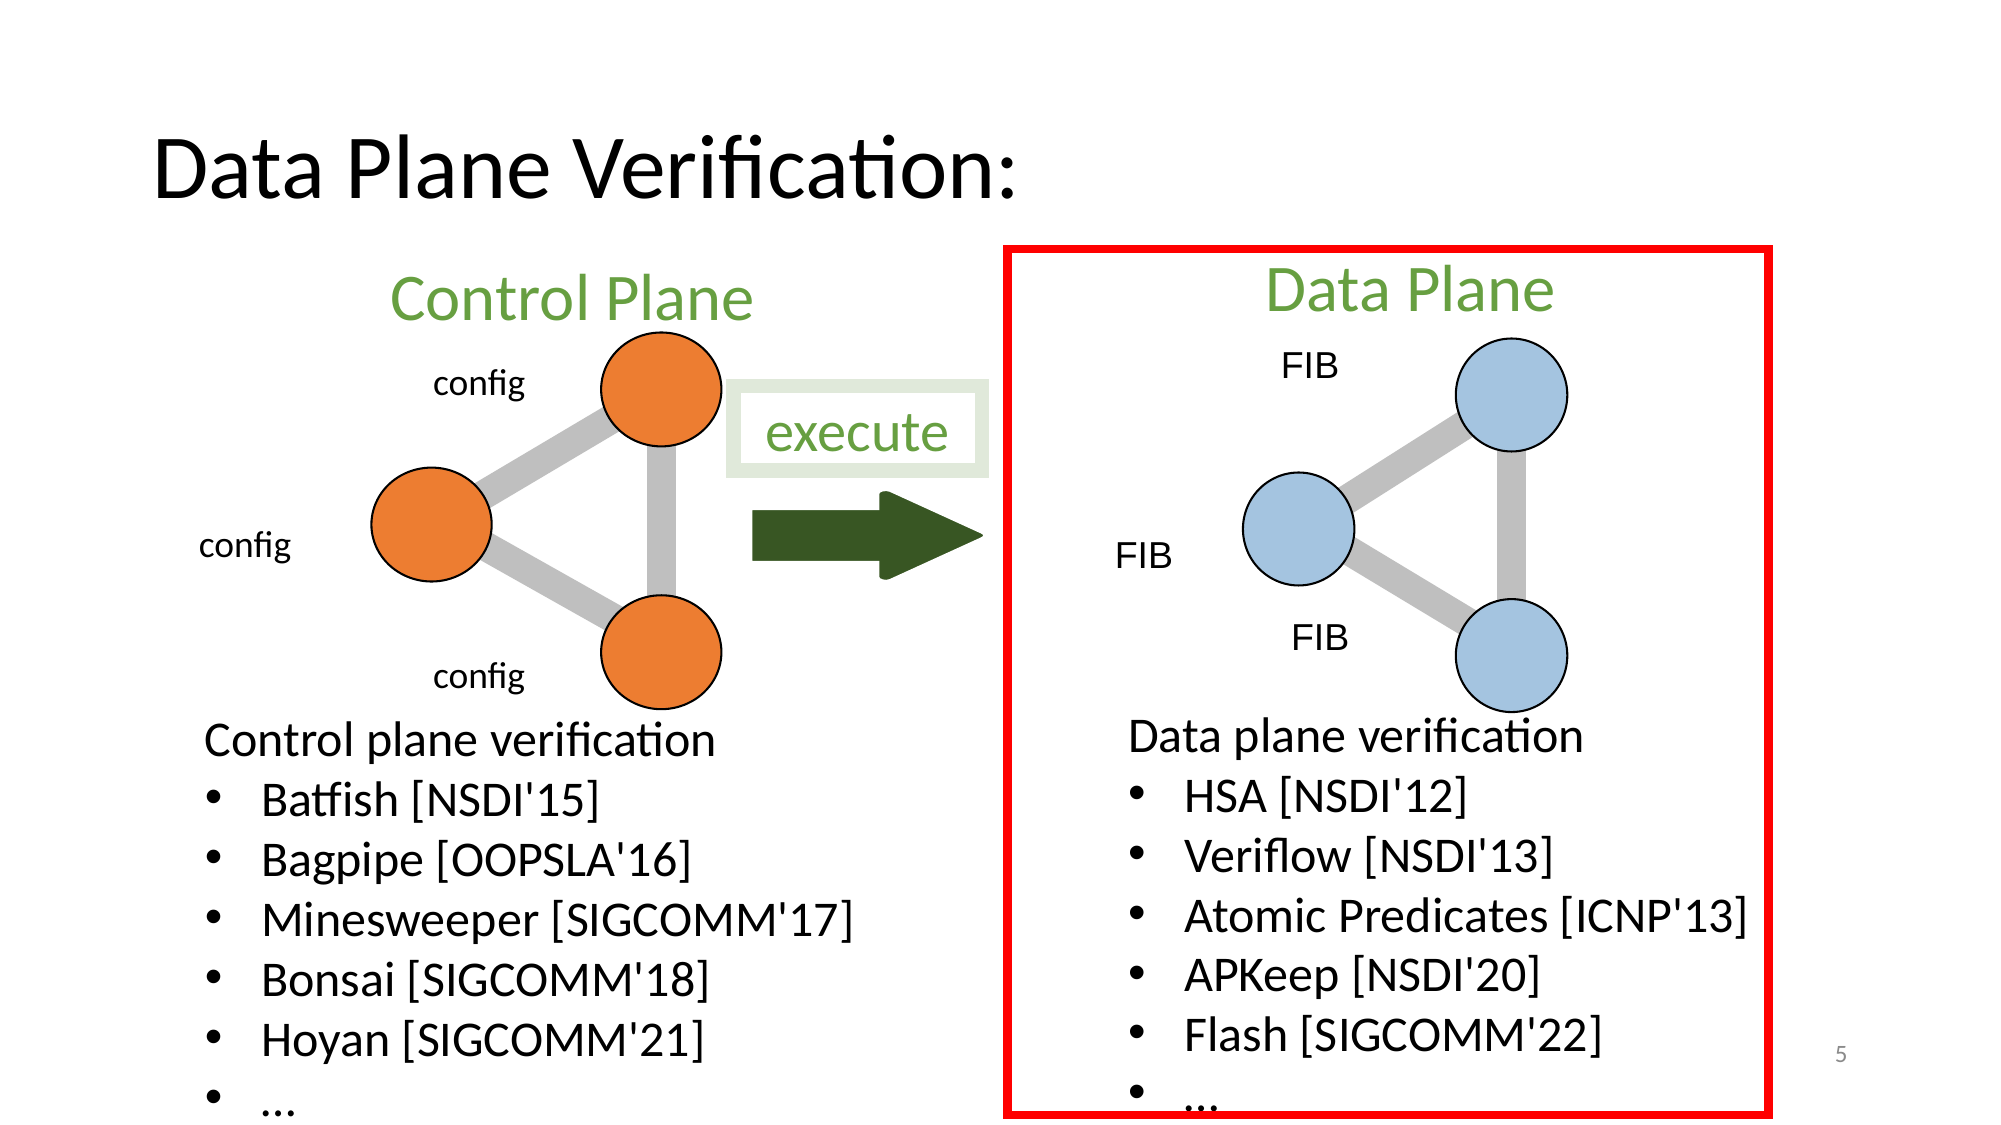

# Data Plane Verification:
Data Plane
FIB

FIB
FIB
Data plane verification
HSA [NSDI'12]
Veriflow [NSDI'13]
Atomic Predicates [ICNP'13]
APKeep [NSDI'20]
Flash [SIGCOMM'22]
…
Control Plane

config
  execute

config
config
Control plane verification
Batfish [NSDI'15]
Bagpipe [OOPSLA'16]
Minesweeper [SIGCOMM'17]
Bonsai [SIGCOMM'18]
Hoyan [SIGCOMM'21]
…
5